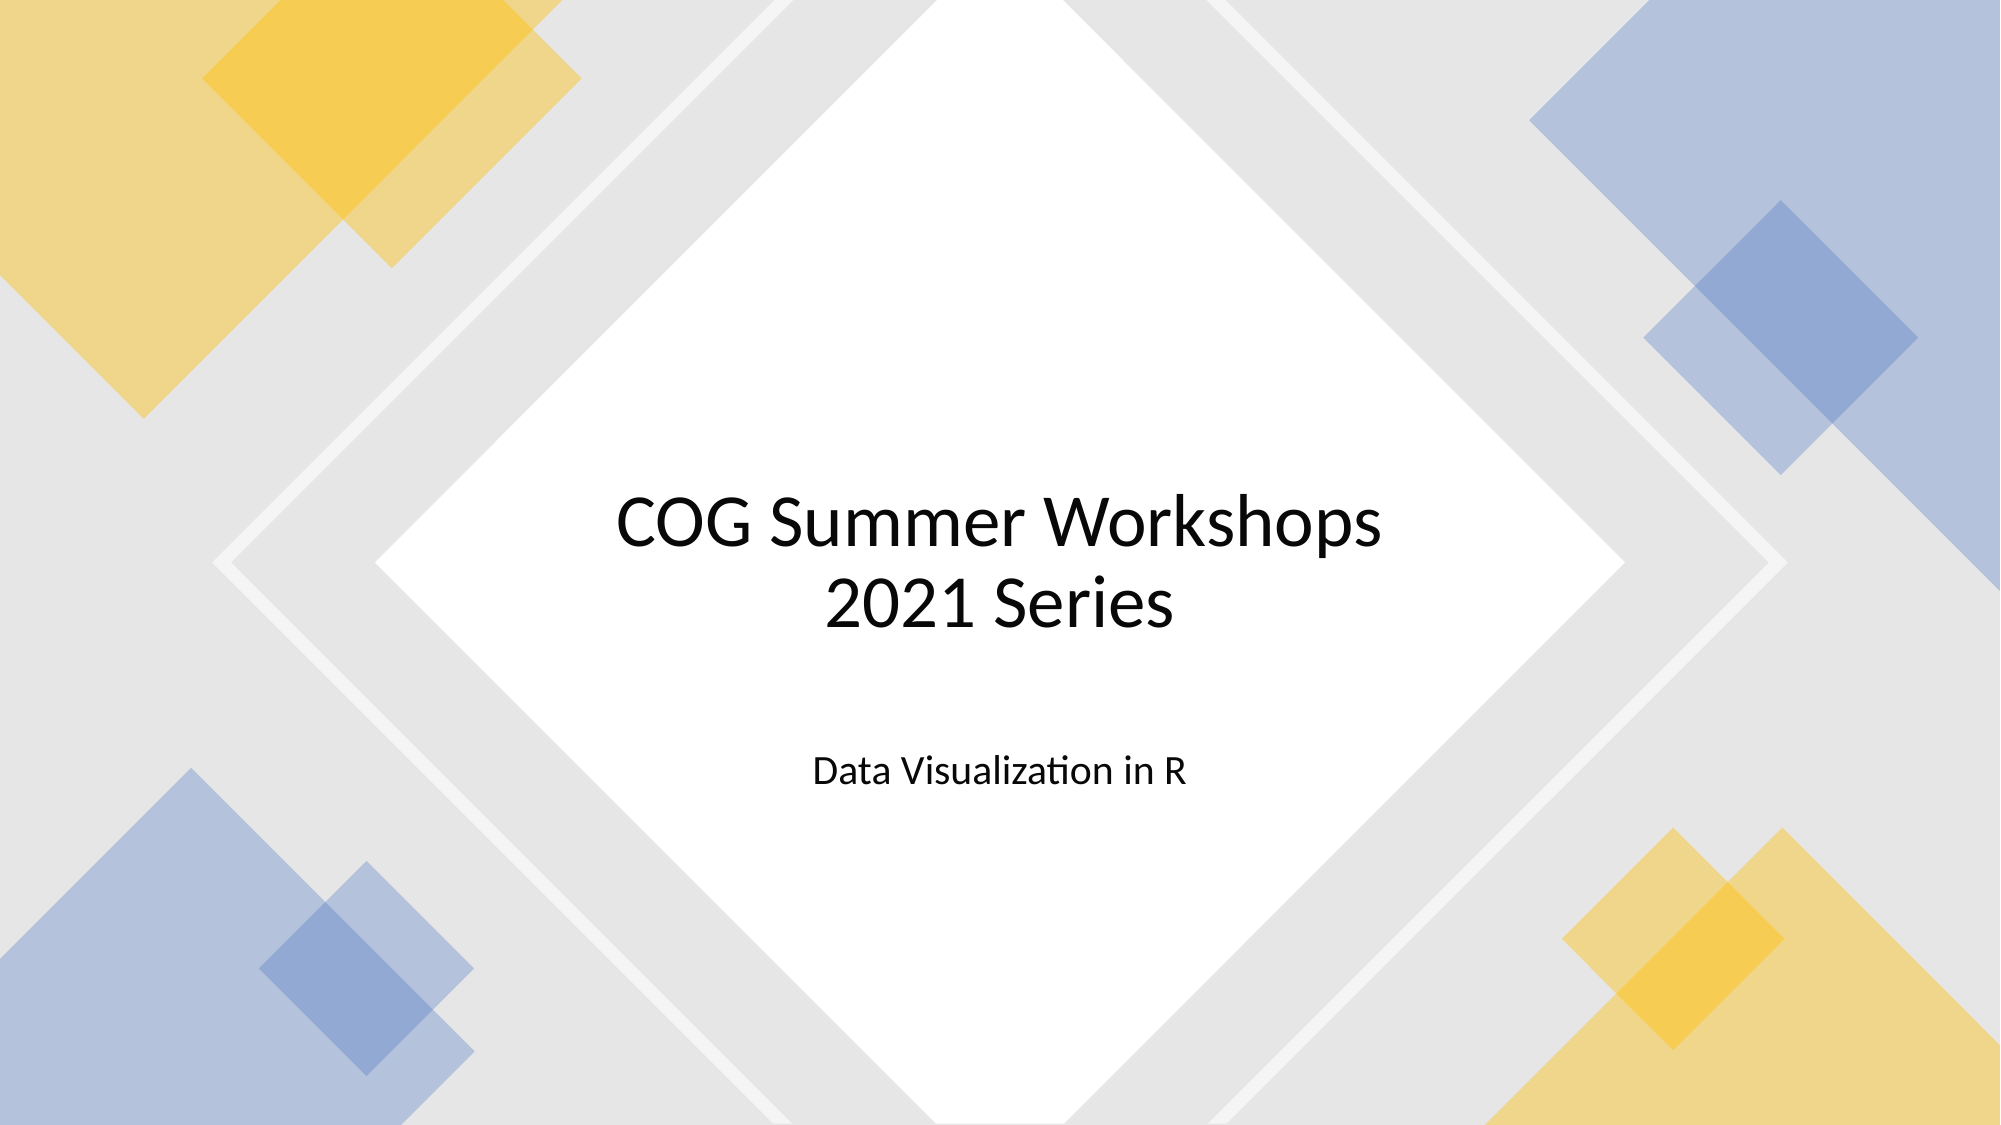

# COG Summer Workshops 2021 Series
Data Visualization in R